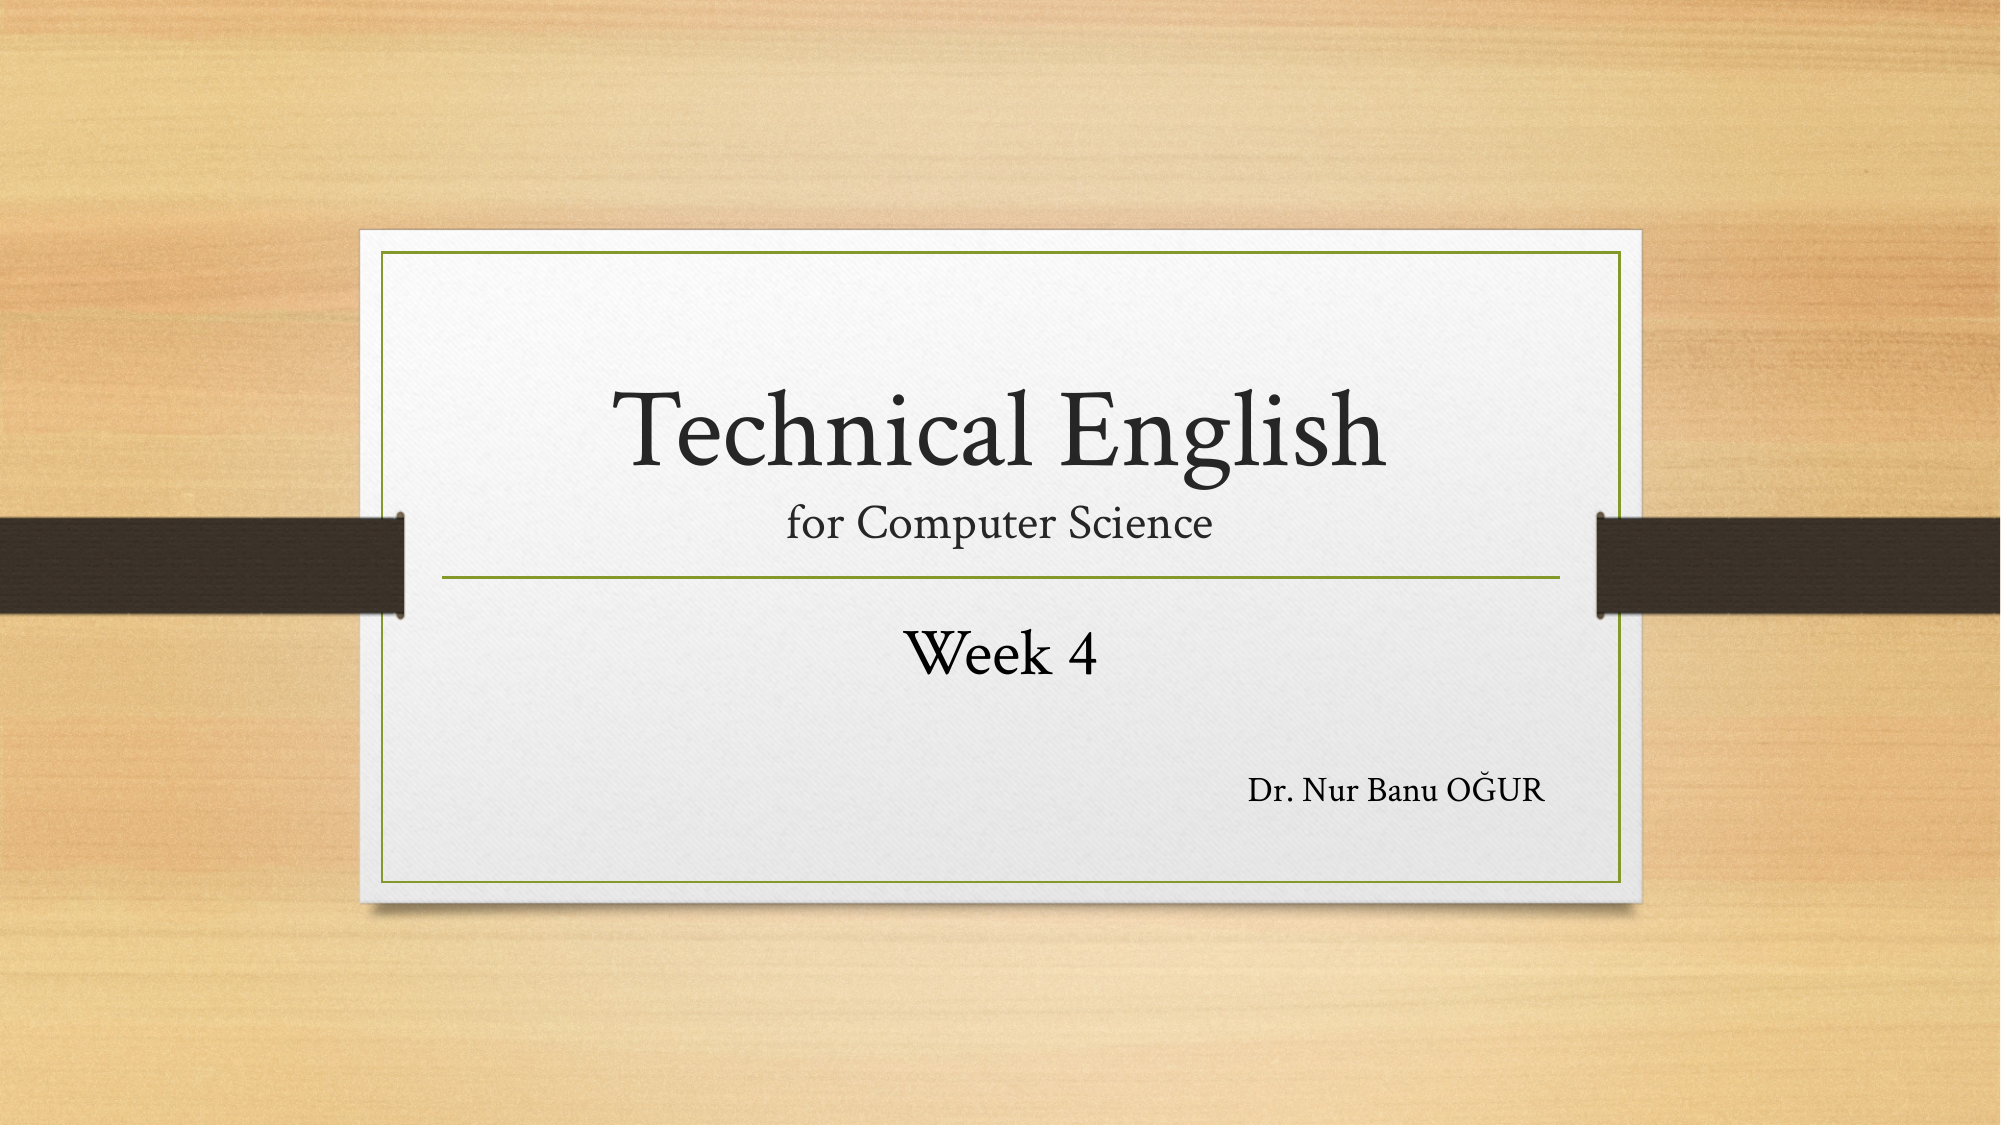

# Technical English for Computer Science
Week 4

Dr. Nur Banu OĞUR